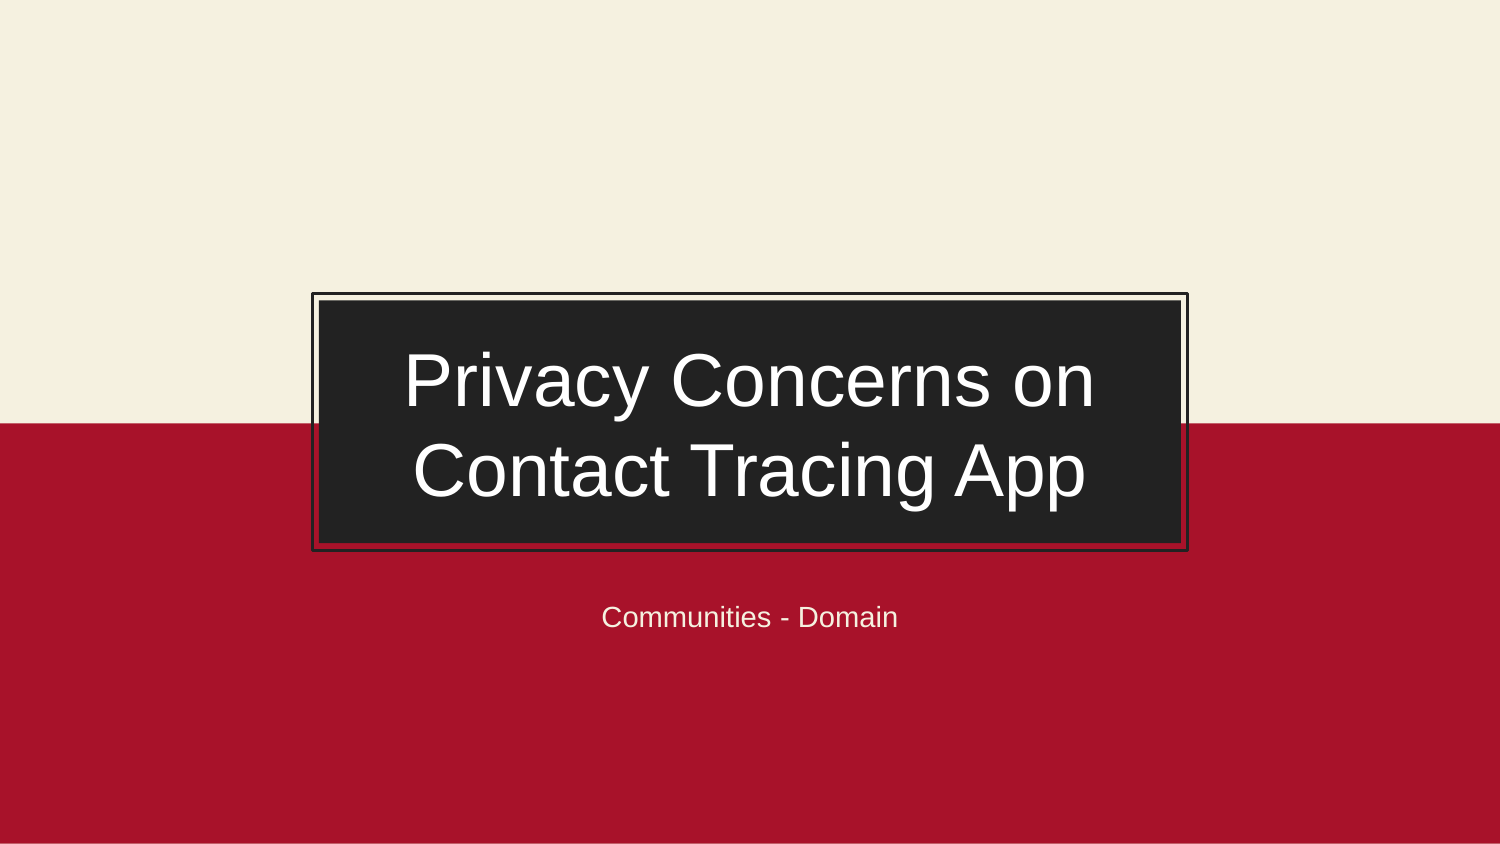

# Privacy Concerns on Contact Tracing App
Communities - Domain